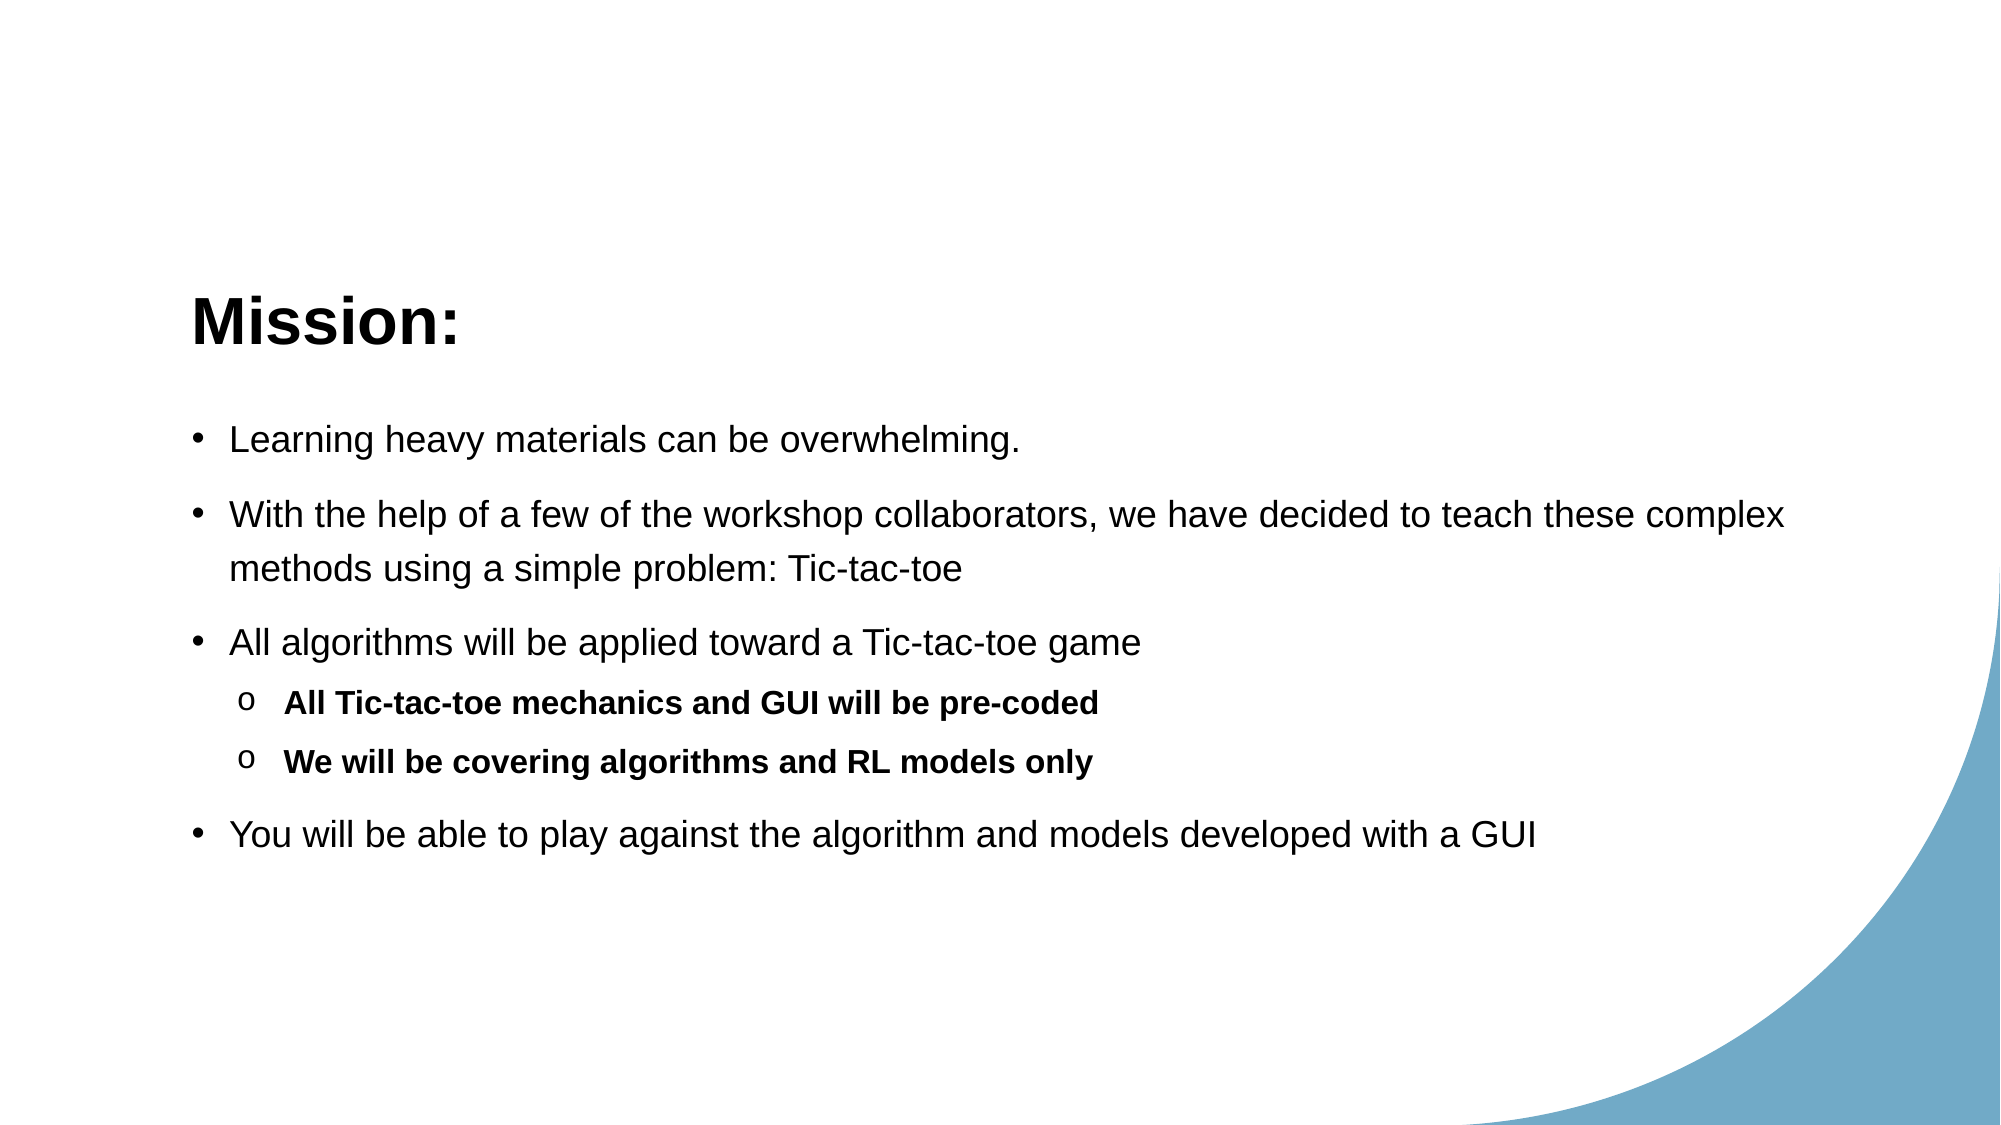

# Mission:
Learning heavy materials can be overwhelming.
With the help of a few of the workshop collaborators, we have decided to teach these complex methods using a simple problem: Tic-tac-toe
All algorithms will be applied toward a Tic-tac-toe game
All Tic-tac-toe mechanics and GUI will be pre-coded
We will be covering algorithms and RL models only
You will be able to play against the algorithm and models developed with a GUI